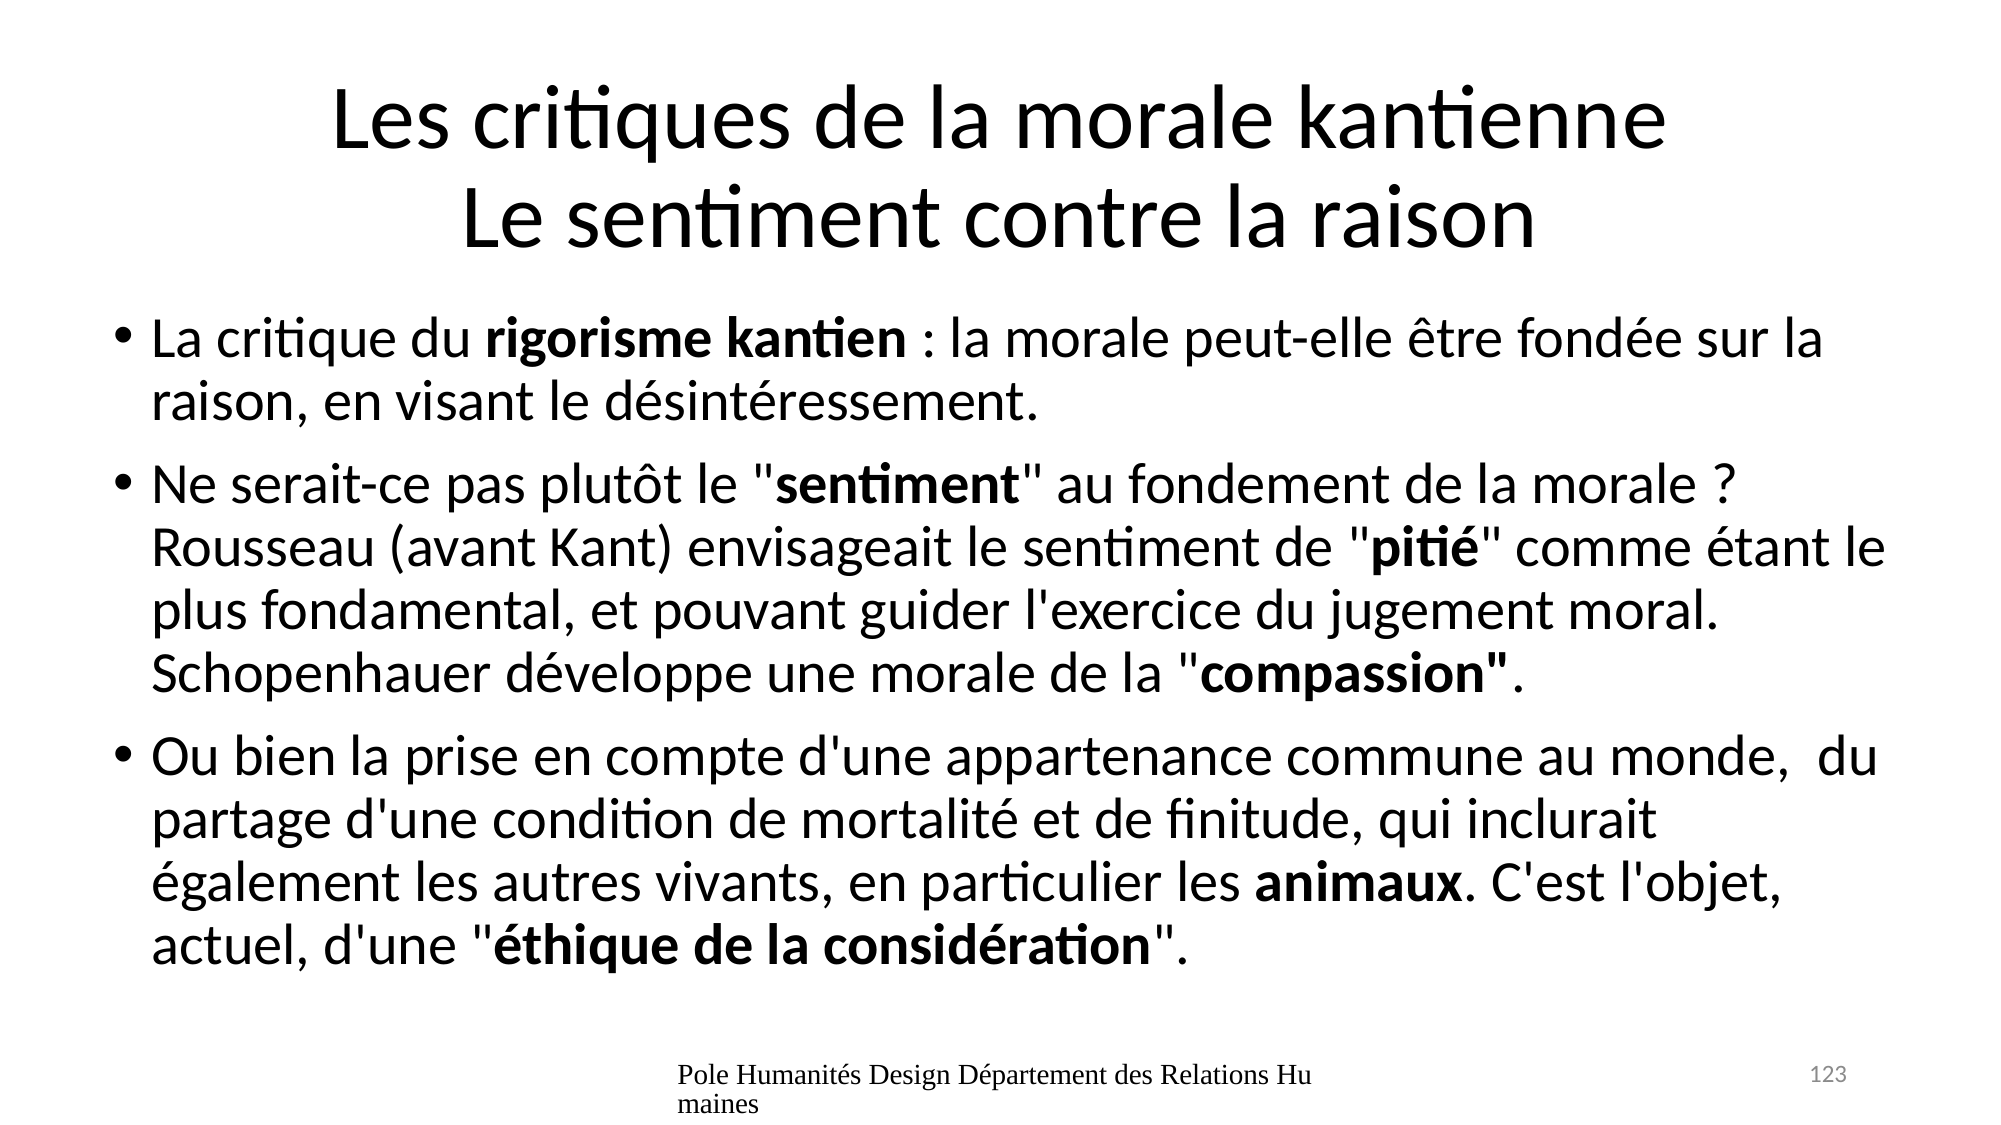

# Les critiques de la morale kantienne Le sentiment contre la raison
La critique du rigorisme kantien : la morale peut-elle être fondée sur la raison, en visant le désintéressement.
Ne serait-ce pas plutôt le "sentiment" au fondement de la morale ? Rousseau (avant Kant) envisageait le sentiment de "pitié" comme étant le plus fondamental, et pouvant guider l'exercice du jugement moral. Schopenhauer développe une morale de la "compassion".
Ou bien la prise en compte d'une appartenance commune au monde,  du partage d'une condition de mortalité et de finitude, qui inclurait également les autres vivants, en particulier les animaux. C'est l'objet, actuel, d'une "éthique de la considération".
Pole Humanités Design Département des Relations Humaines
123